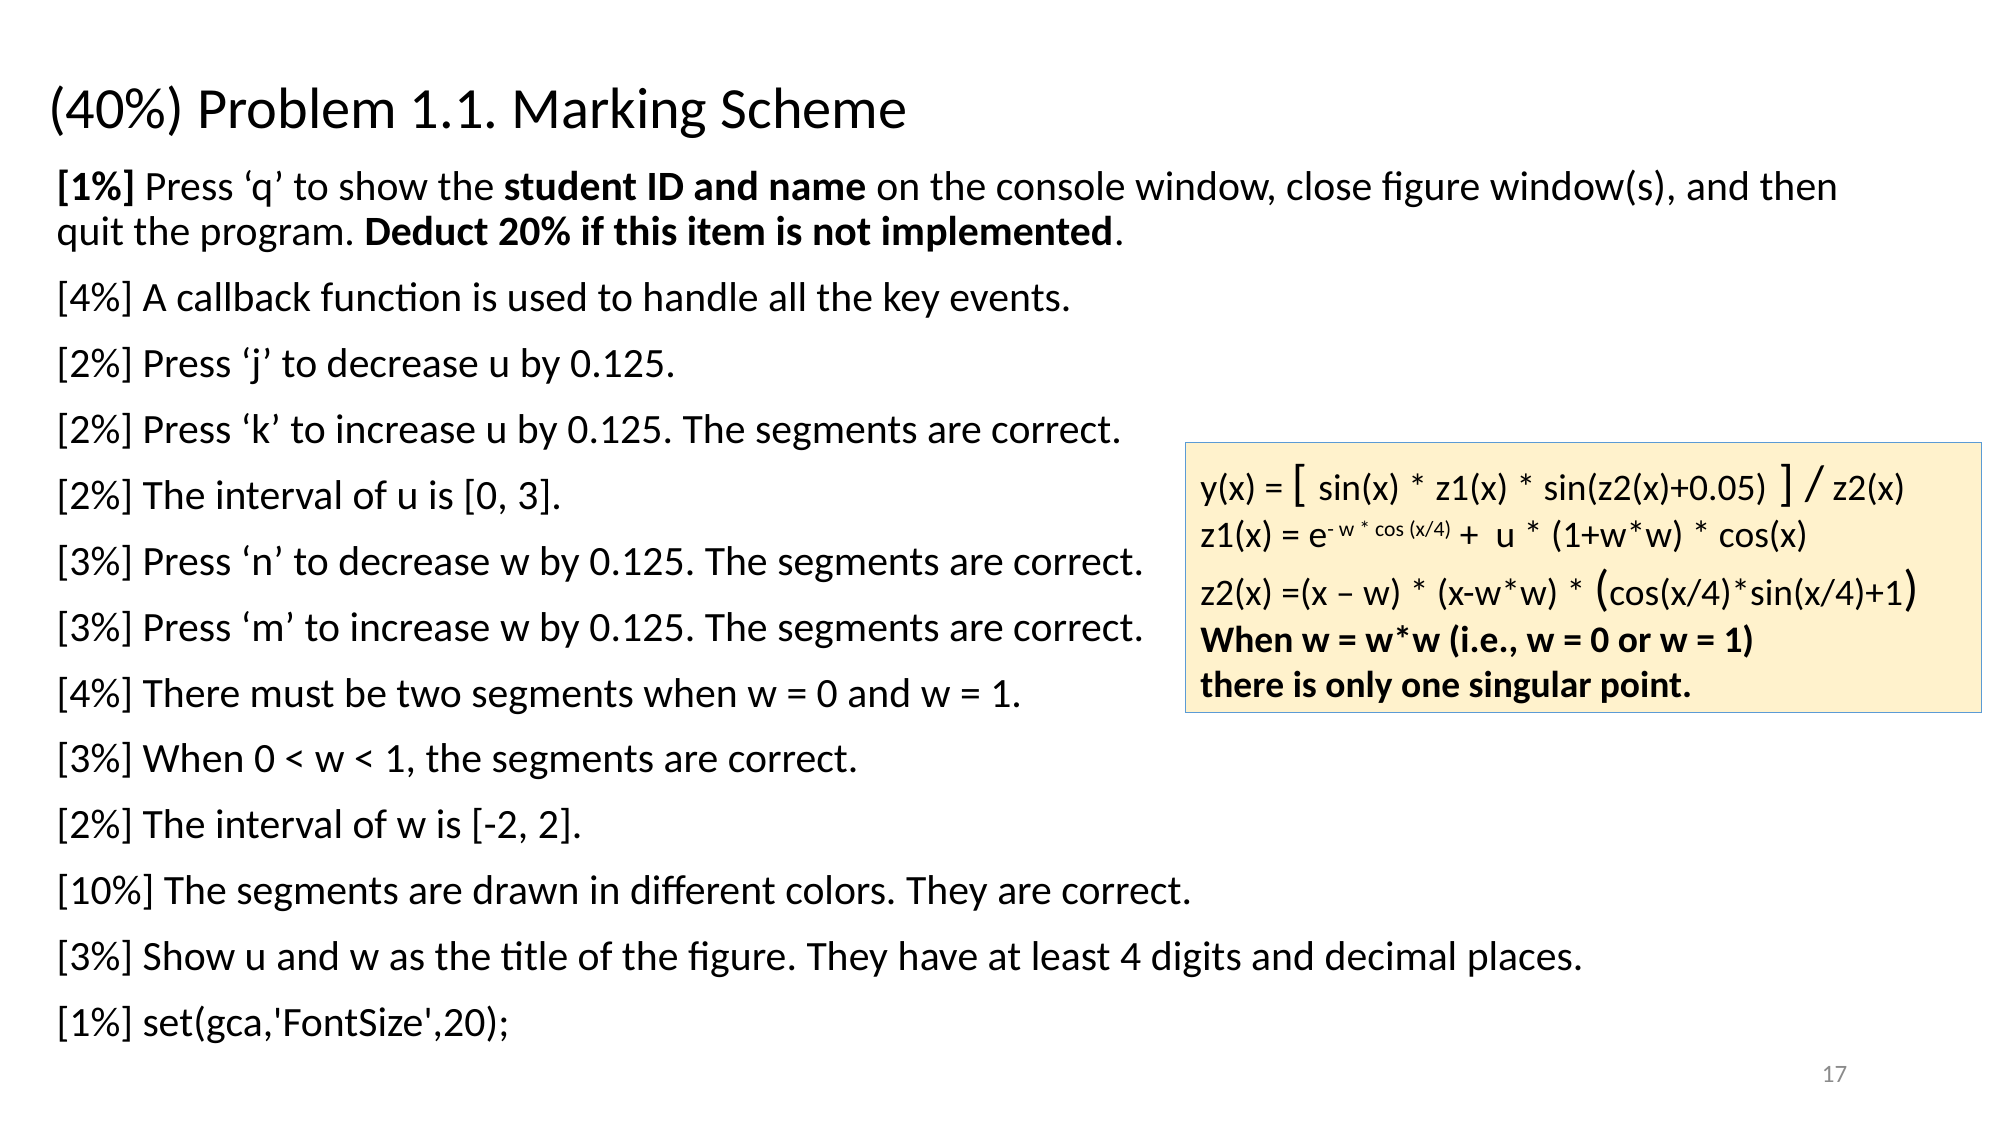

# (40%) Problem 1.1. Marking Scheme
[1%] Press ‘q’ to show the student ID and name on the console window, close figure window(s), and then quit the program. Deduct 20% if this item is not implemented.
[4%] A callback function is used to handle all the key events.
[2%] Press ‘j’ to decrease u by 0.125.
[2%] Press ‘k’ to increase u by 0.125. The segments are correct.
[2%] The interval of u is [0, 3].
[3%] Press ‘n’ to decrease w by 0.125. The segments are correct.
[3%] Press ‘m’ to increase w by 0.125. The segments are correct.
[4%] There must be two segments when w = 0 and w = 1.
[3%] When 0 < w < 1, the segments are correct.
[2%] The interval of w is [-2, 2].
[10%] The segments are drawn in different colors. They are correct.
[3%] Show u and w as the title of the figure. They have at least 4 digits and decimal places.
[1%] set(gca,'FontSize',20);

y(x) = [ sin(x) * z1(x) * sin(z2(x)+0.05) ] / z2(x)
z1(x) = e- w * cos (x/4) +  u * (1+w*w) * cos(x)
z2(x) =(x – w) * (x-w*w) * (cos(x/4)*sin(x/4)+1)
When w = w*w (i.e., w = 0 or w = 1)
there is only one singular point.
17